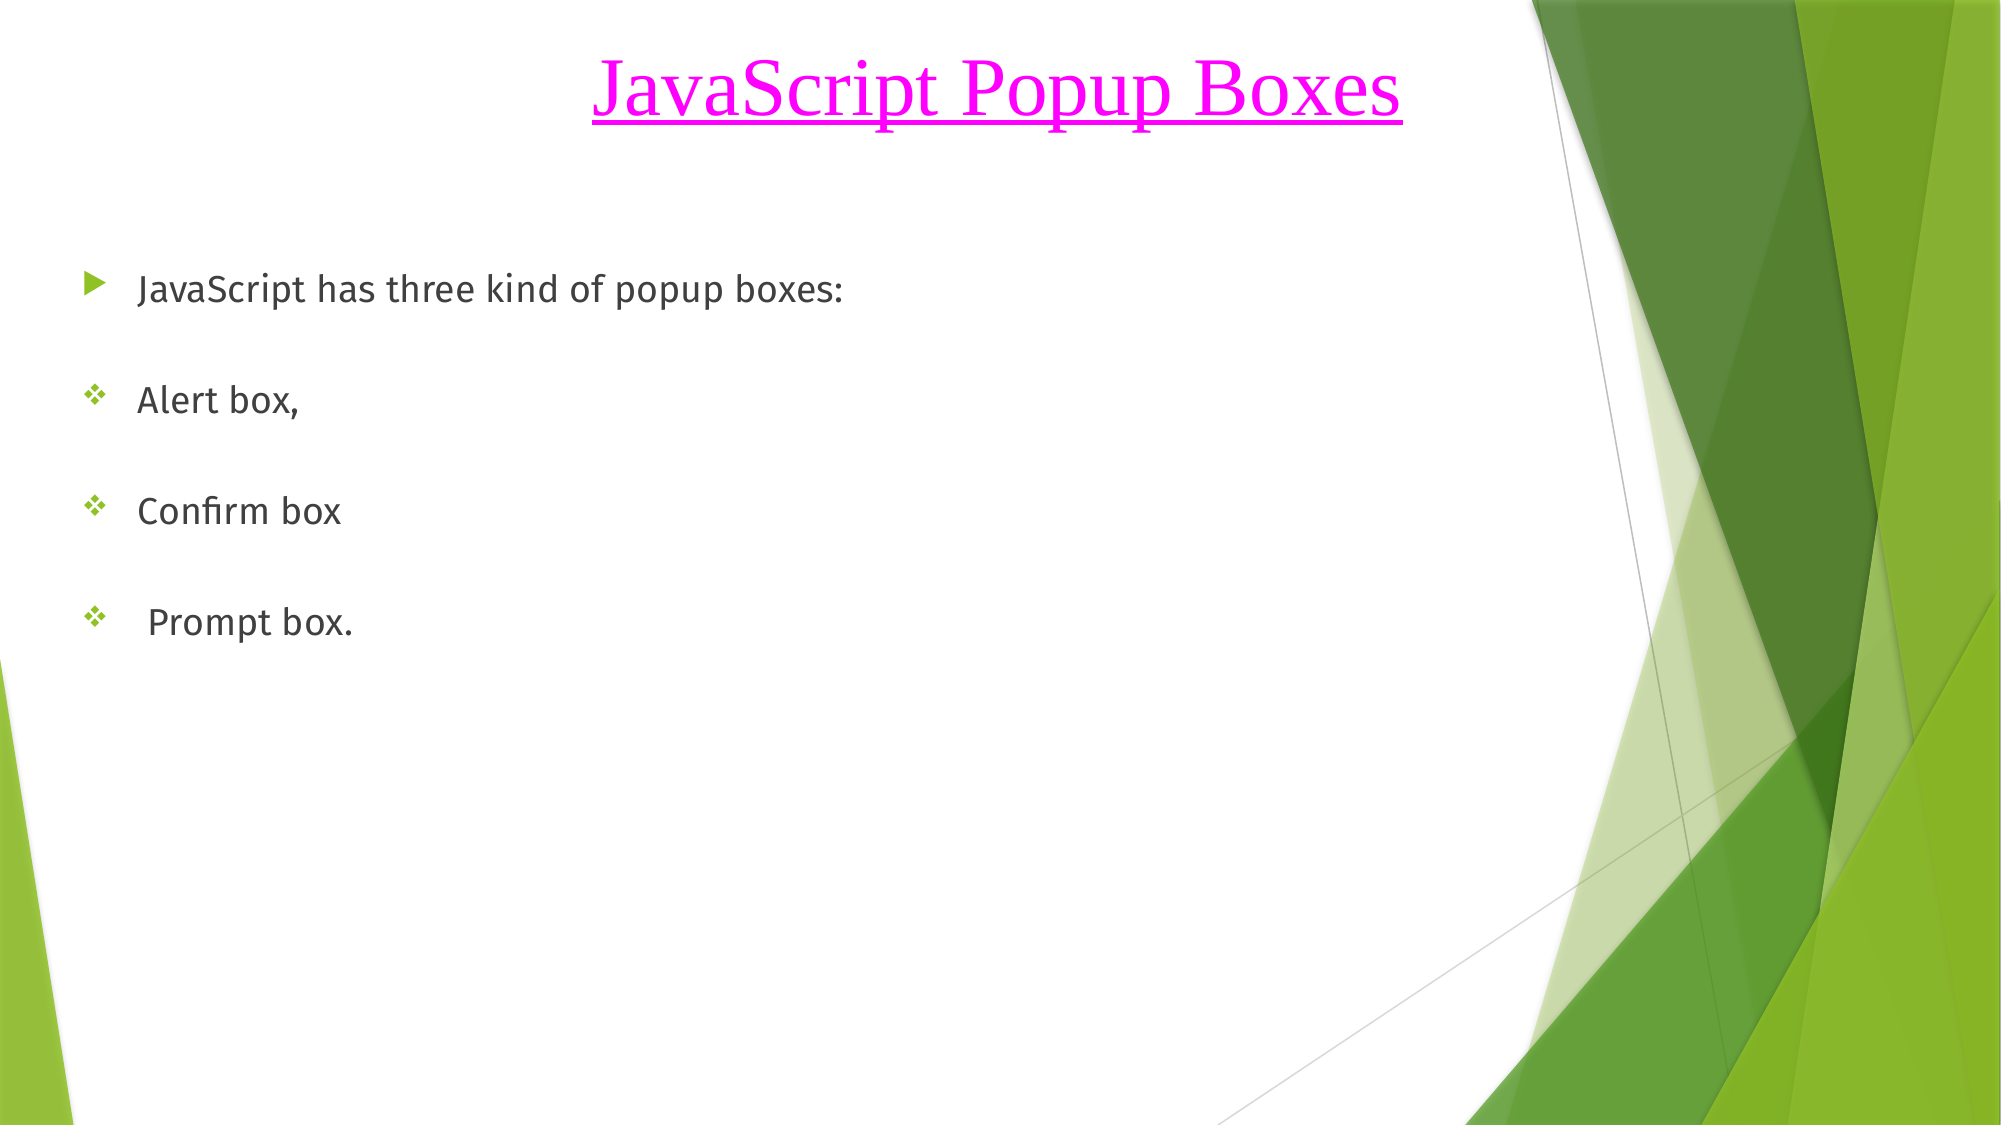

# JavaScript Popup Boxes
JavaScript has three kind of popup boxes:
Alert box,
Confirm box
 Prompt box.